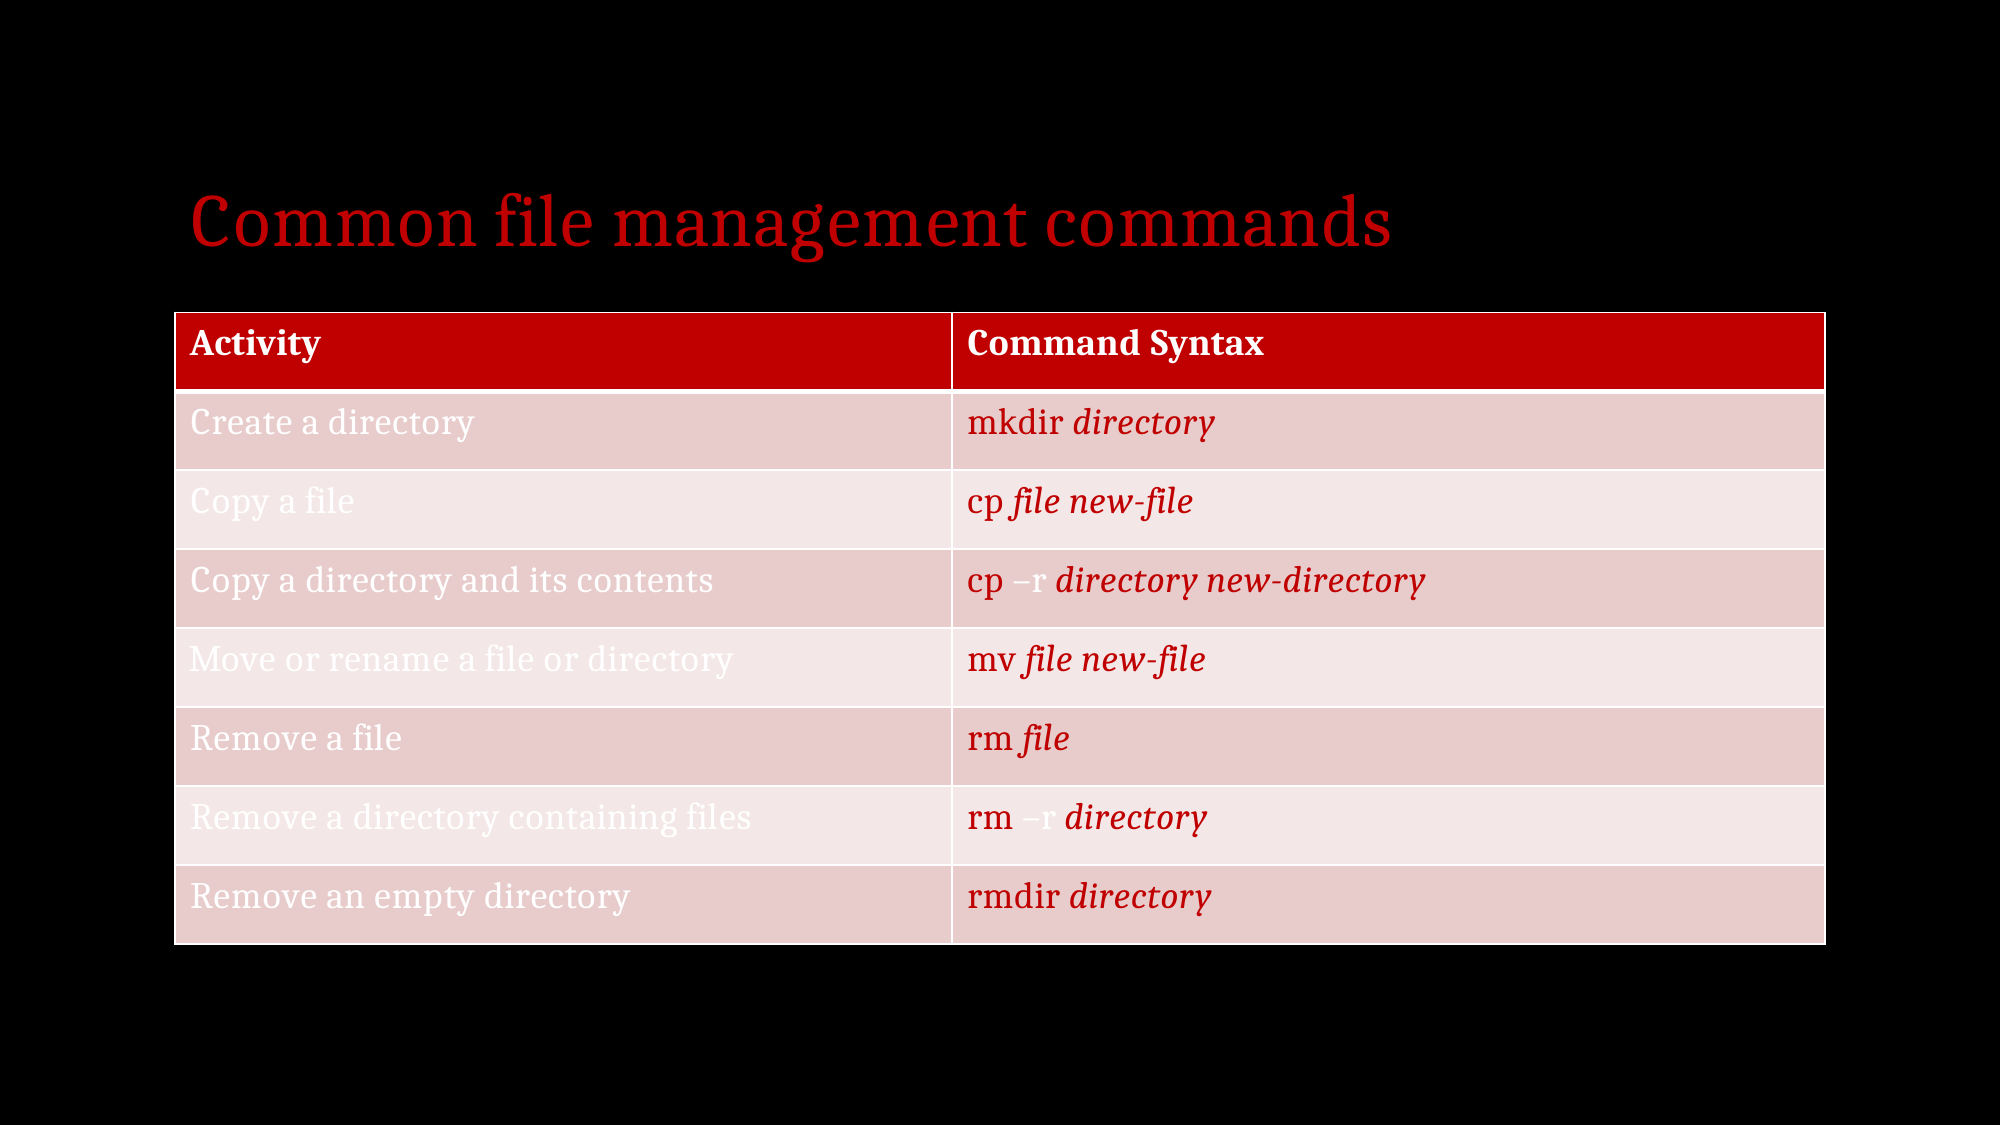

# Common file management commands
| Activity | Command Syntax |
| --- | --- |
| Create a directory | mkdir directory |
| Copy a file | cp file new-file |
| Copy a directory and its contents | cp –r directory new-directory |
| Move or rename a file or directory | mv file new-file |
| Remove a file | rm file |
| Remove a directory containing files | rm –r directory |
| Remove an empty directory | rmdir directory |